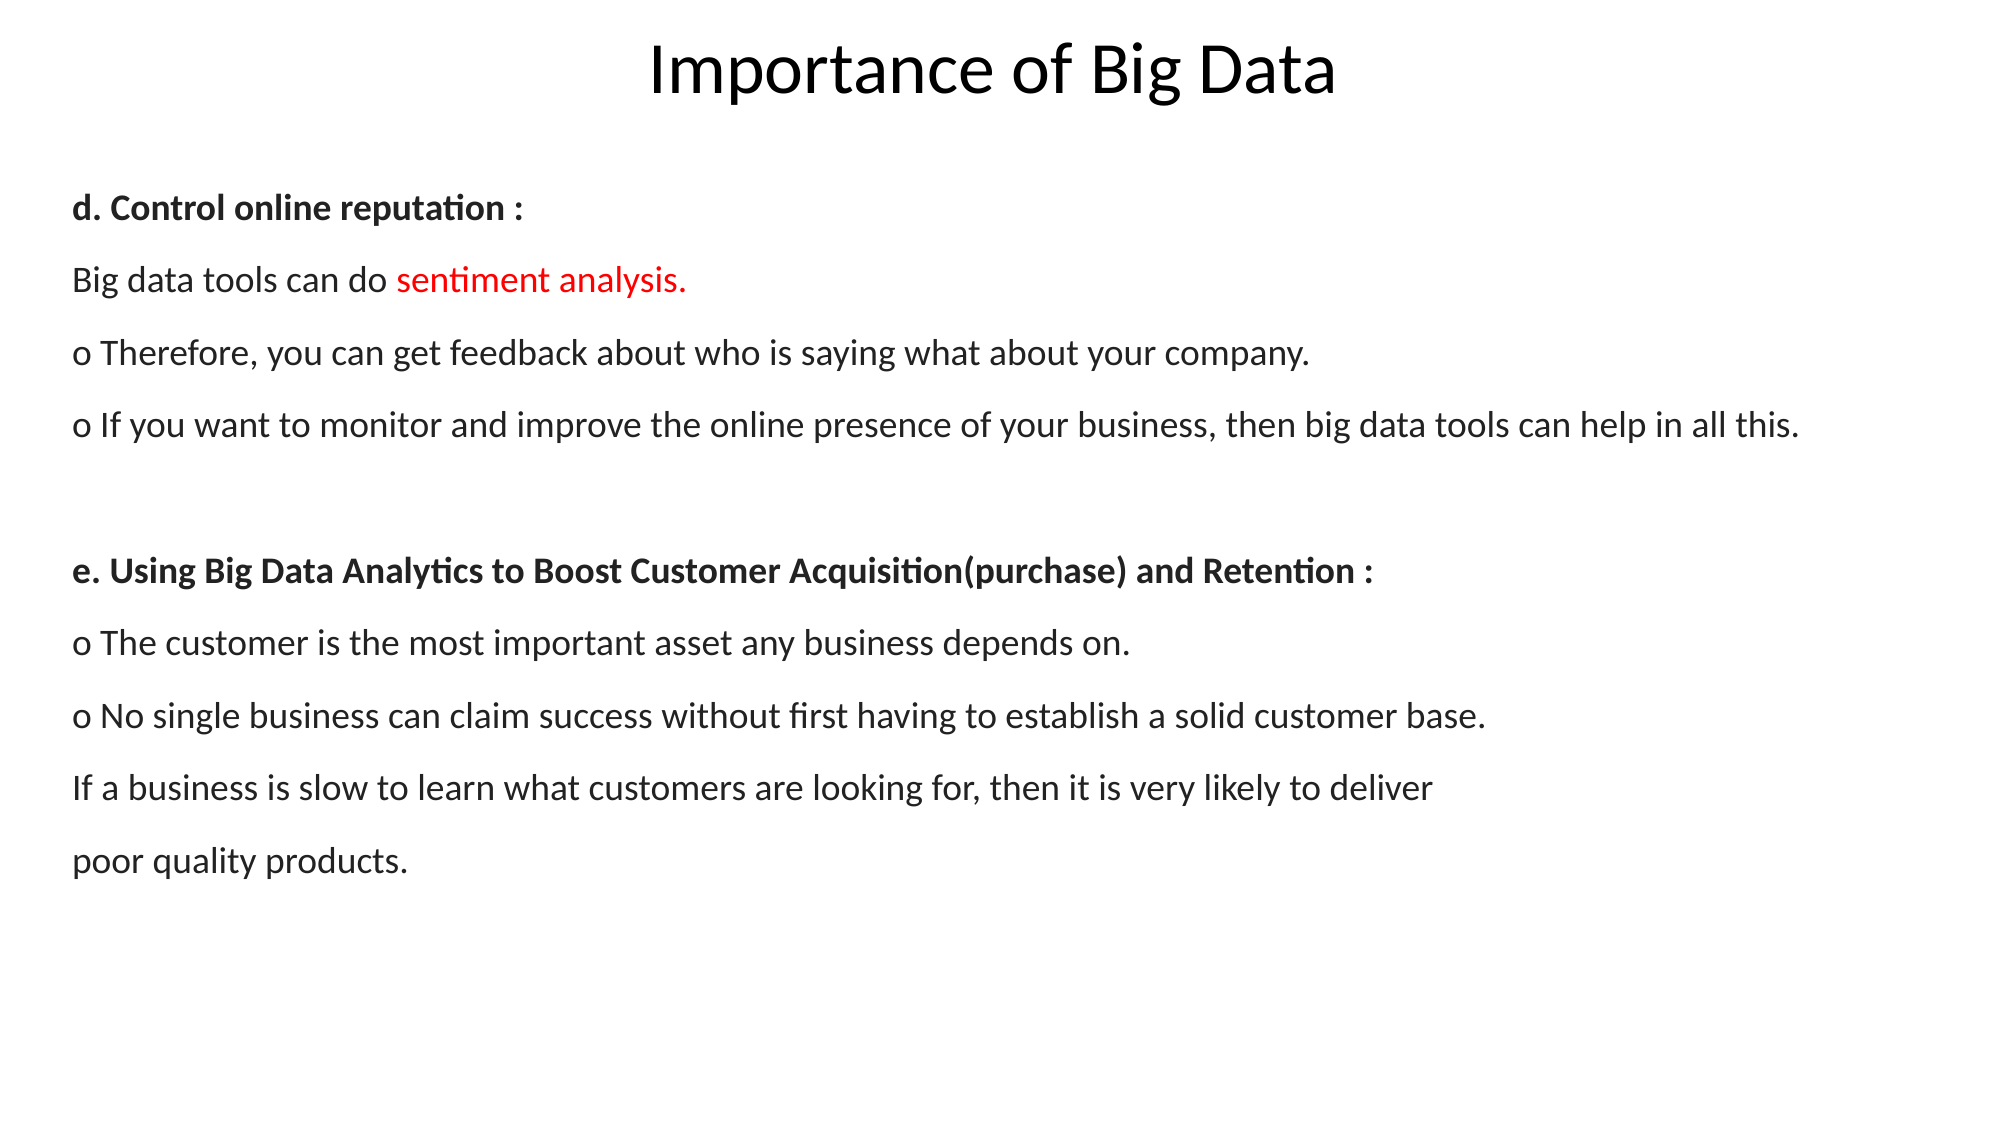

# Importance of Big Data
d. Control online reputation :
Big data tools can do sentiment analysis.
o Therefore, you can get feedback about who is saying what about your company.
o If you want to monitor and improve the online presence of your business, then big data tools can help in all this.

e. Using Big Data Analytics to Boost Customer Acquisition(purchase) and Retention :
o The customer is the most important asset any business depends on.
o No single business can claim success without first having to establish a solid customer base.
If a business is slow to learn what customers are looking for, then it is very likely to deliver
poor quality products.